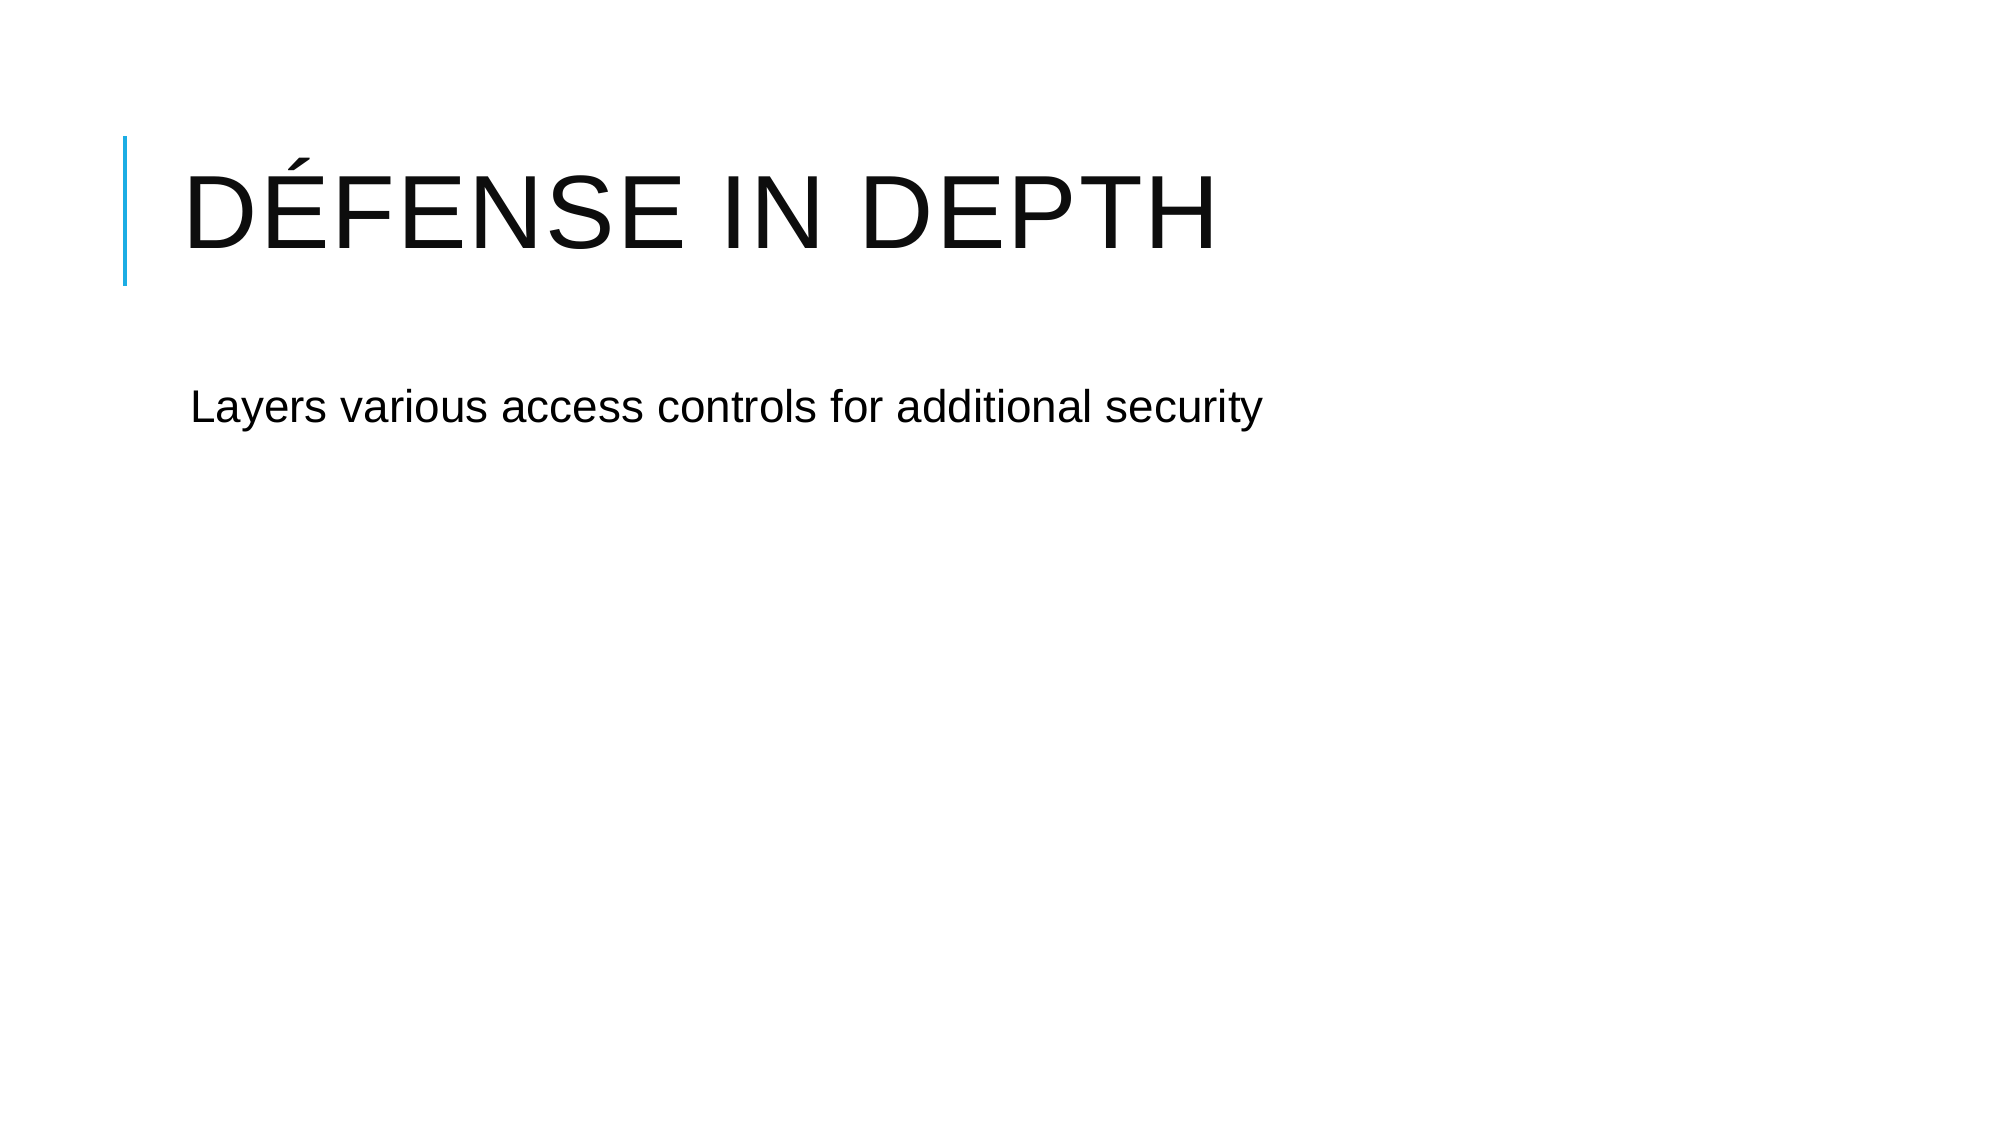

# Défense in depth
Layers various access controls for additional security